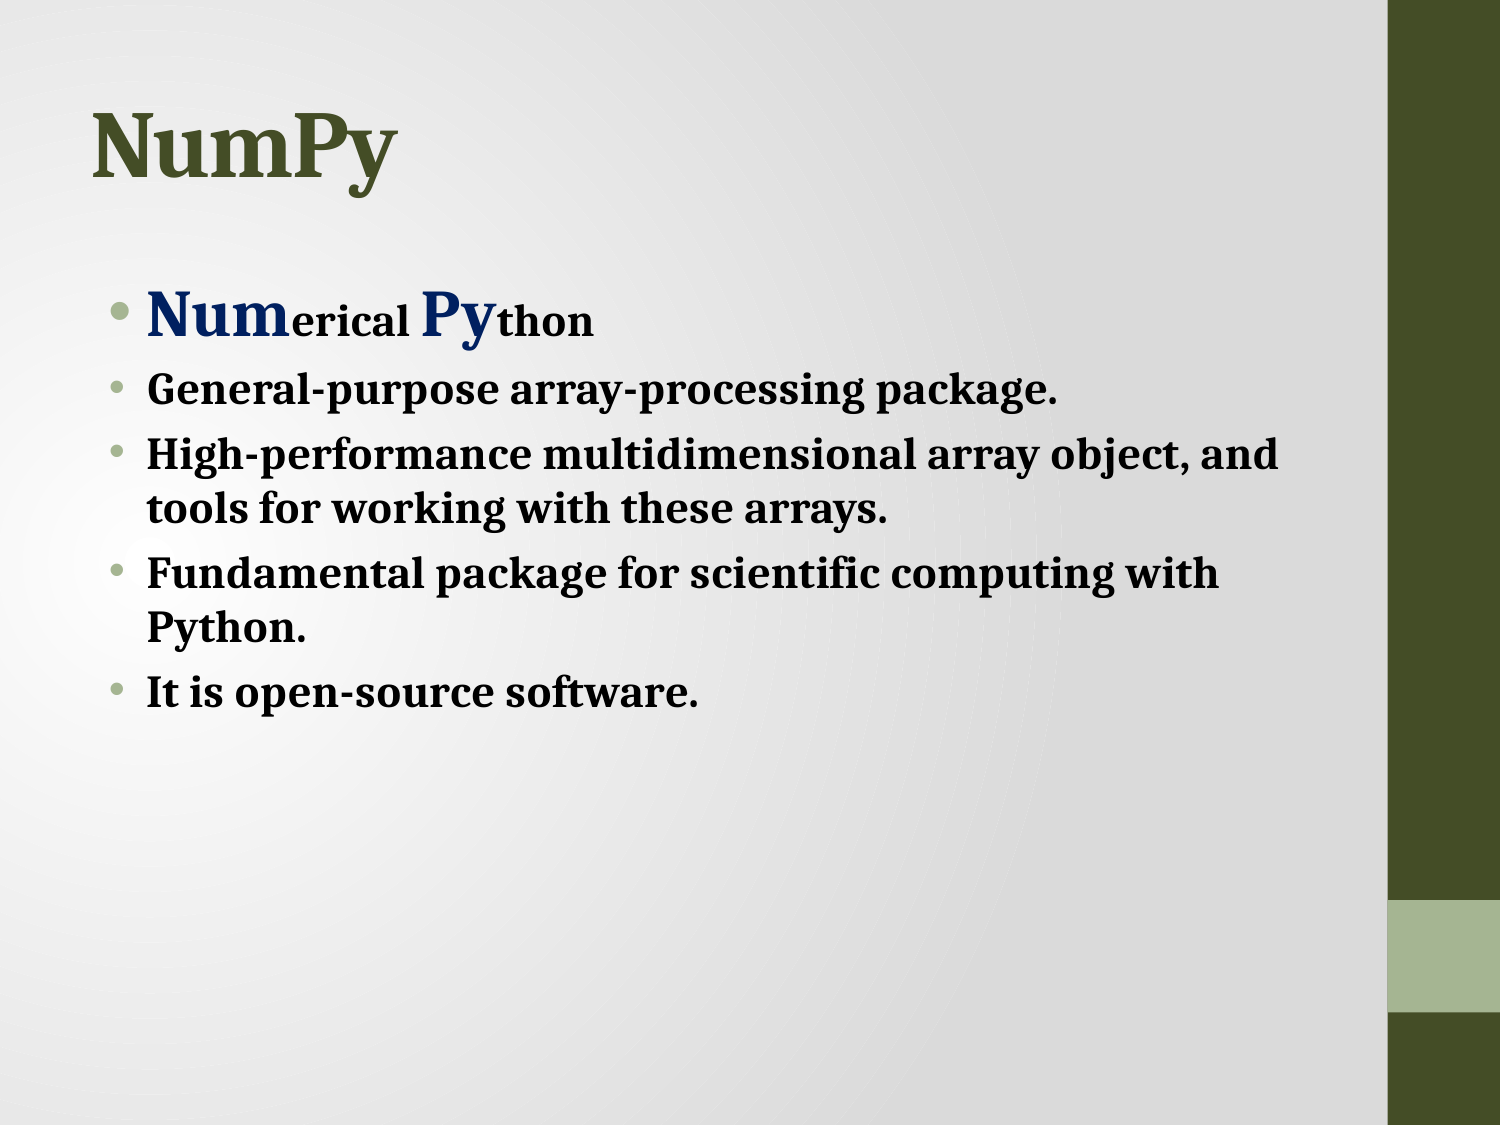

# NumPy
Numerical Python
General-purpose array-processing package.
High-performance multidimensional array object, and tools for working with these arrays.
Fundamental package for scientific computing with Python.
It is open-source software.